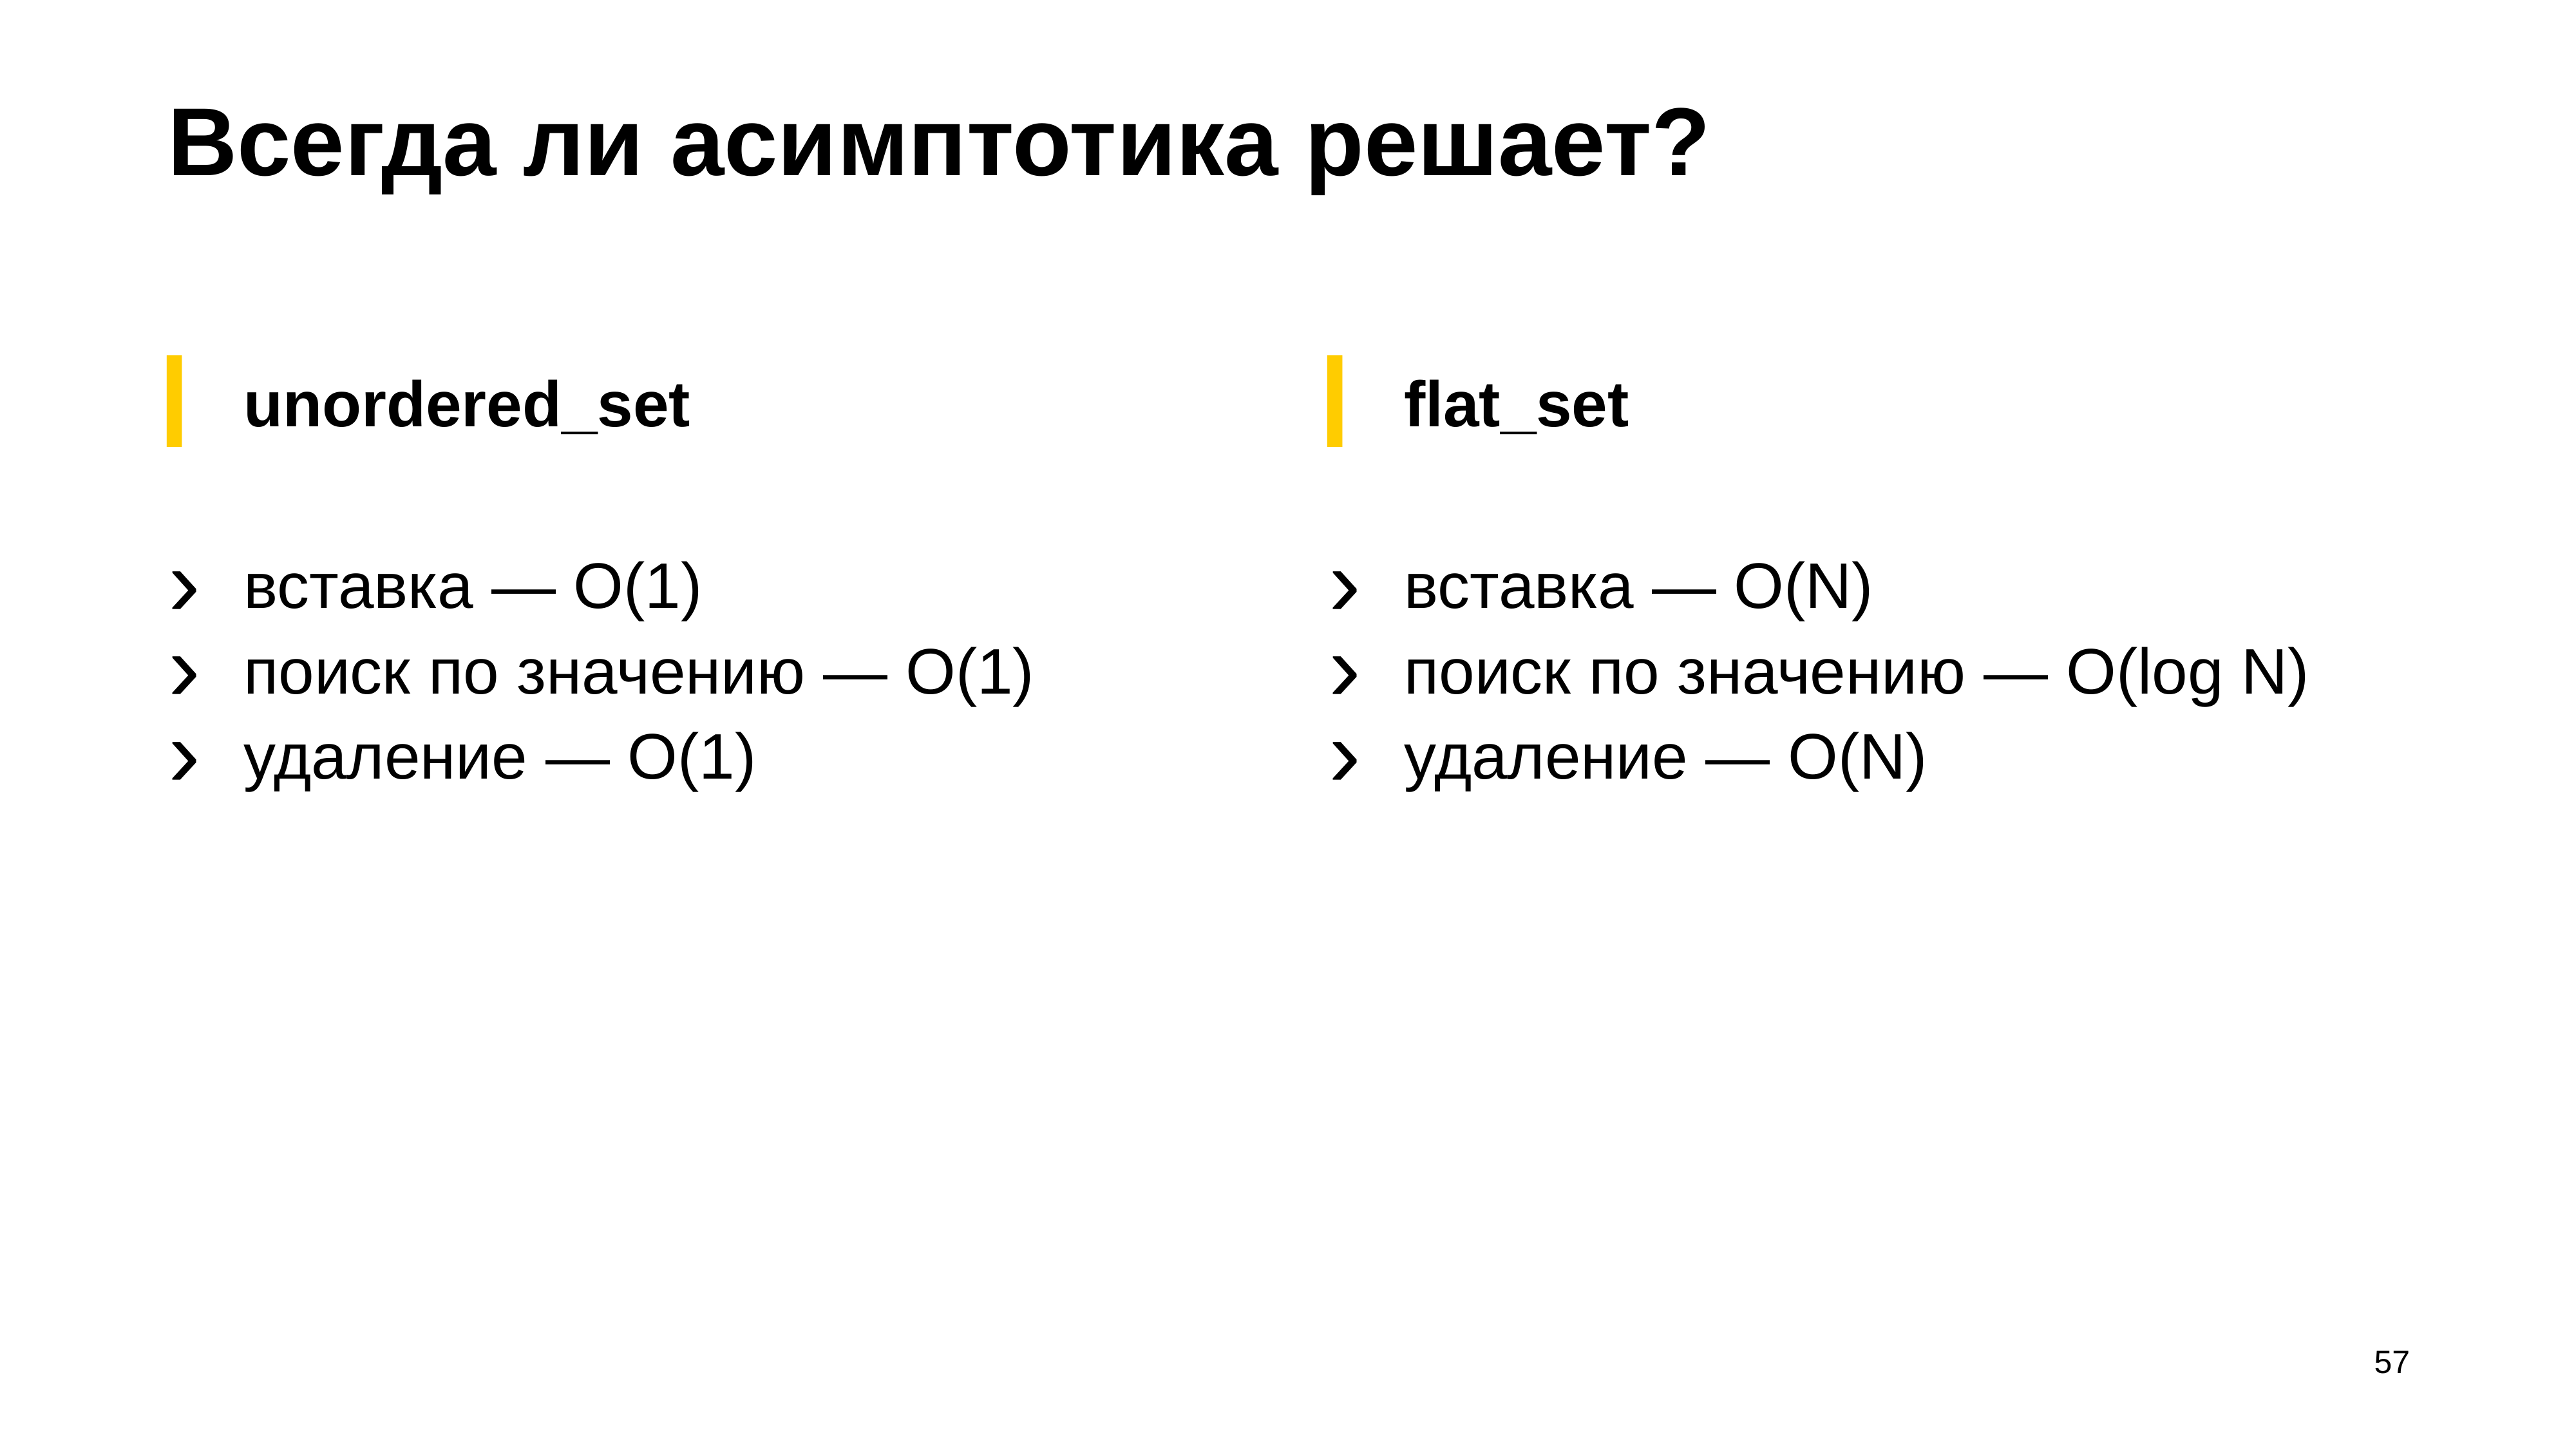

# Всегда ли асимптотика решает?
unordered_set

вставка — O(1)
поиск по значению — O(1)
удаление — O(1)

flat_set

вставка — O(N)
поиск по значению — O(log N)
удаление — O(N)

57